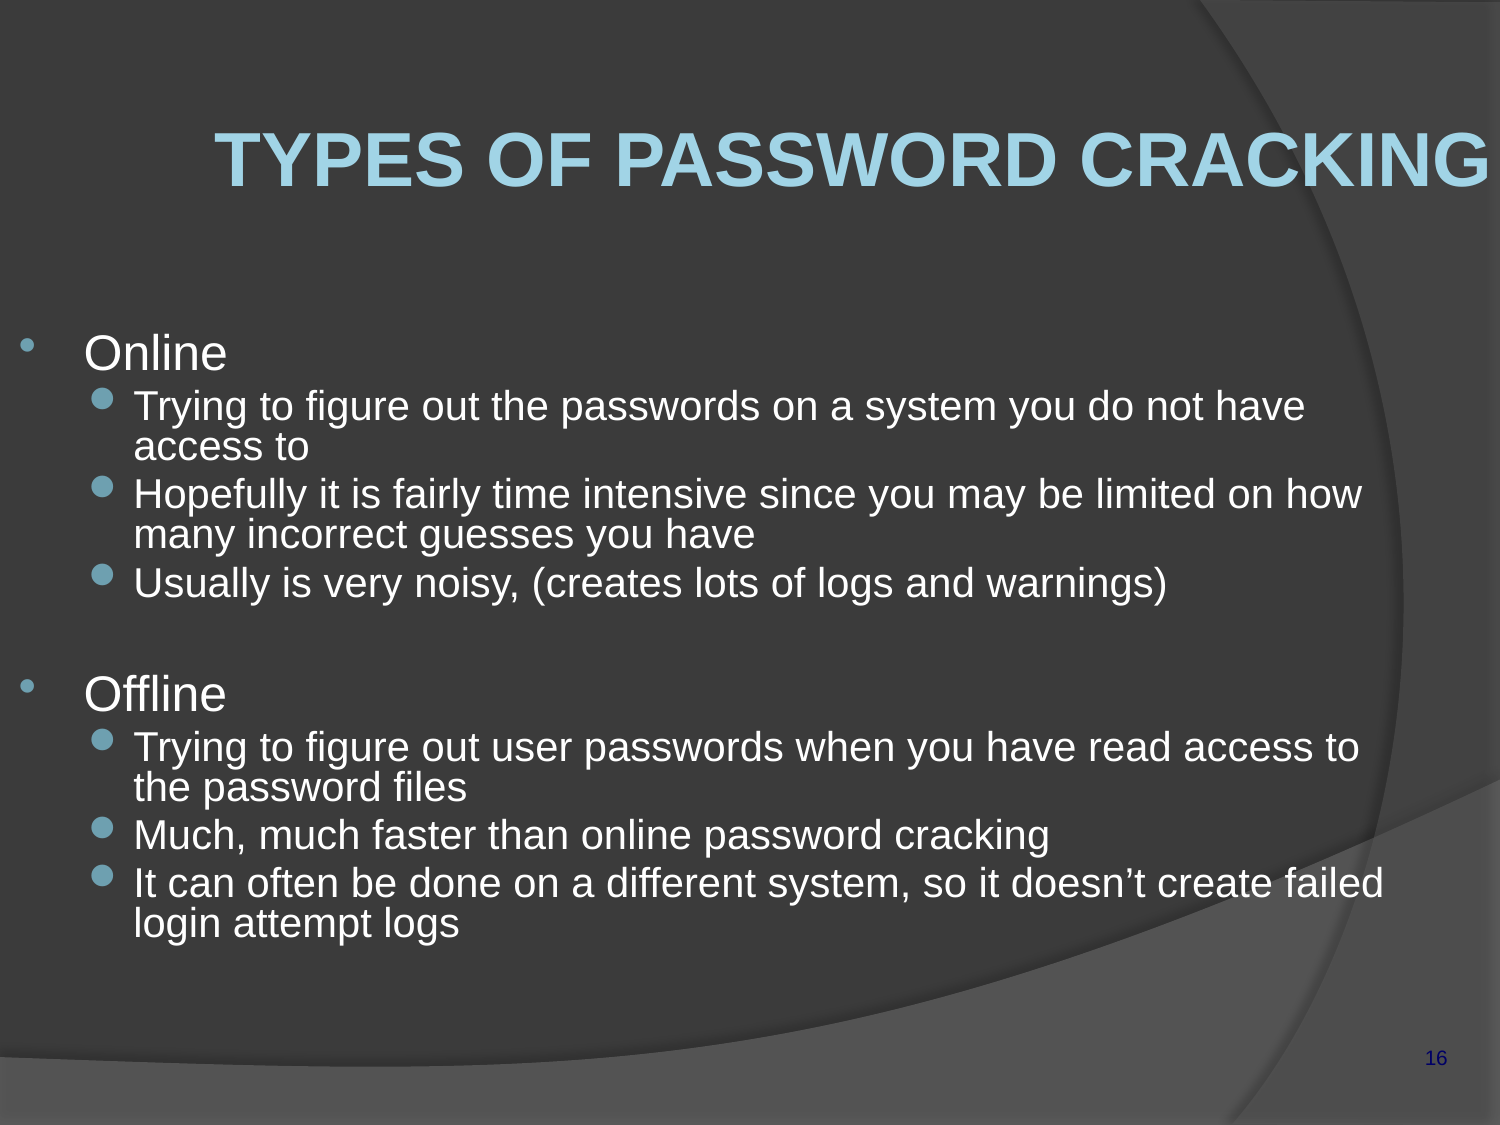

Types of password cracking
Online
Trying to figure out the passwords on a system you do not have access to
Hopefully it is fairly time intensive since you may be limited on how many incorrect guesses you have
Usually is very noisy, (creates lots of logs and warnings)

Offline
Trying to figure out user passwords when you have read access to the password files
Much, much faster than online password cracking
It can often be done on a different system, so it doesn’t create failed login attempt logs
16